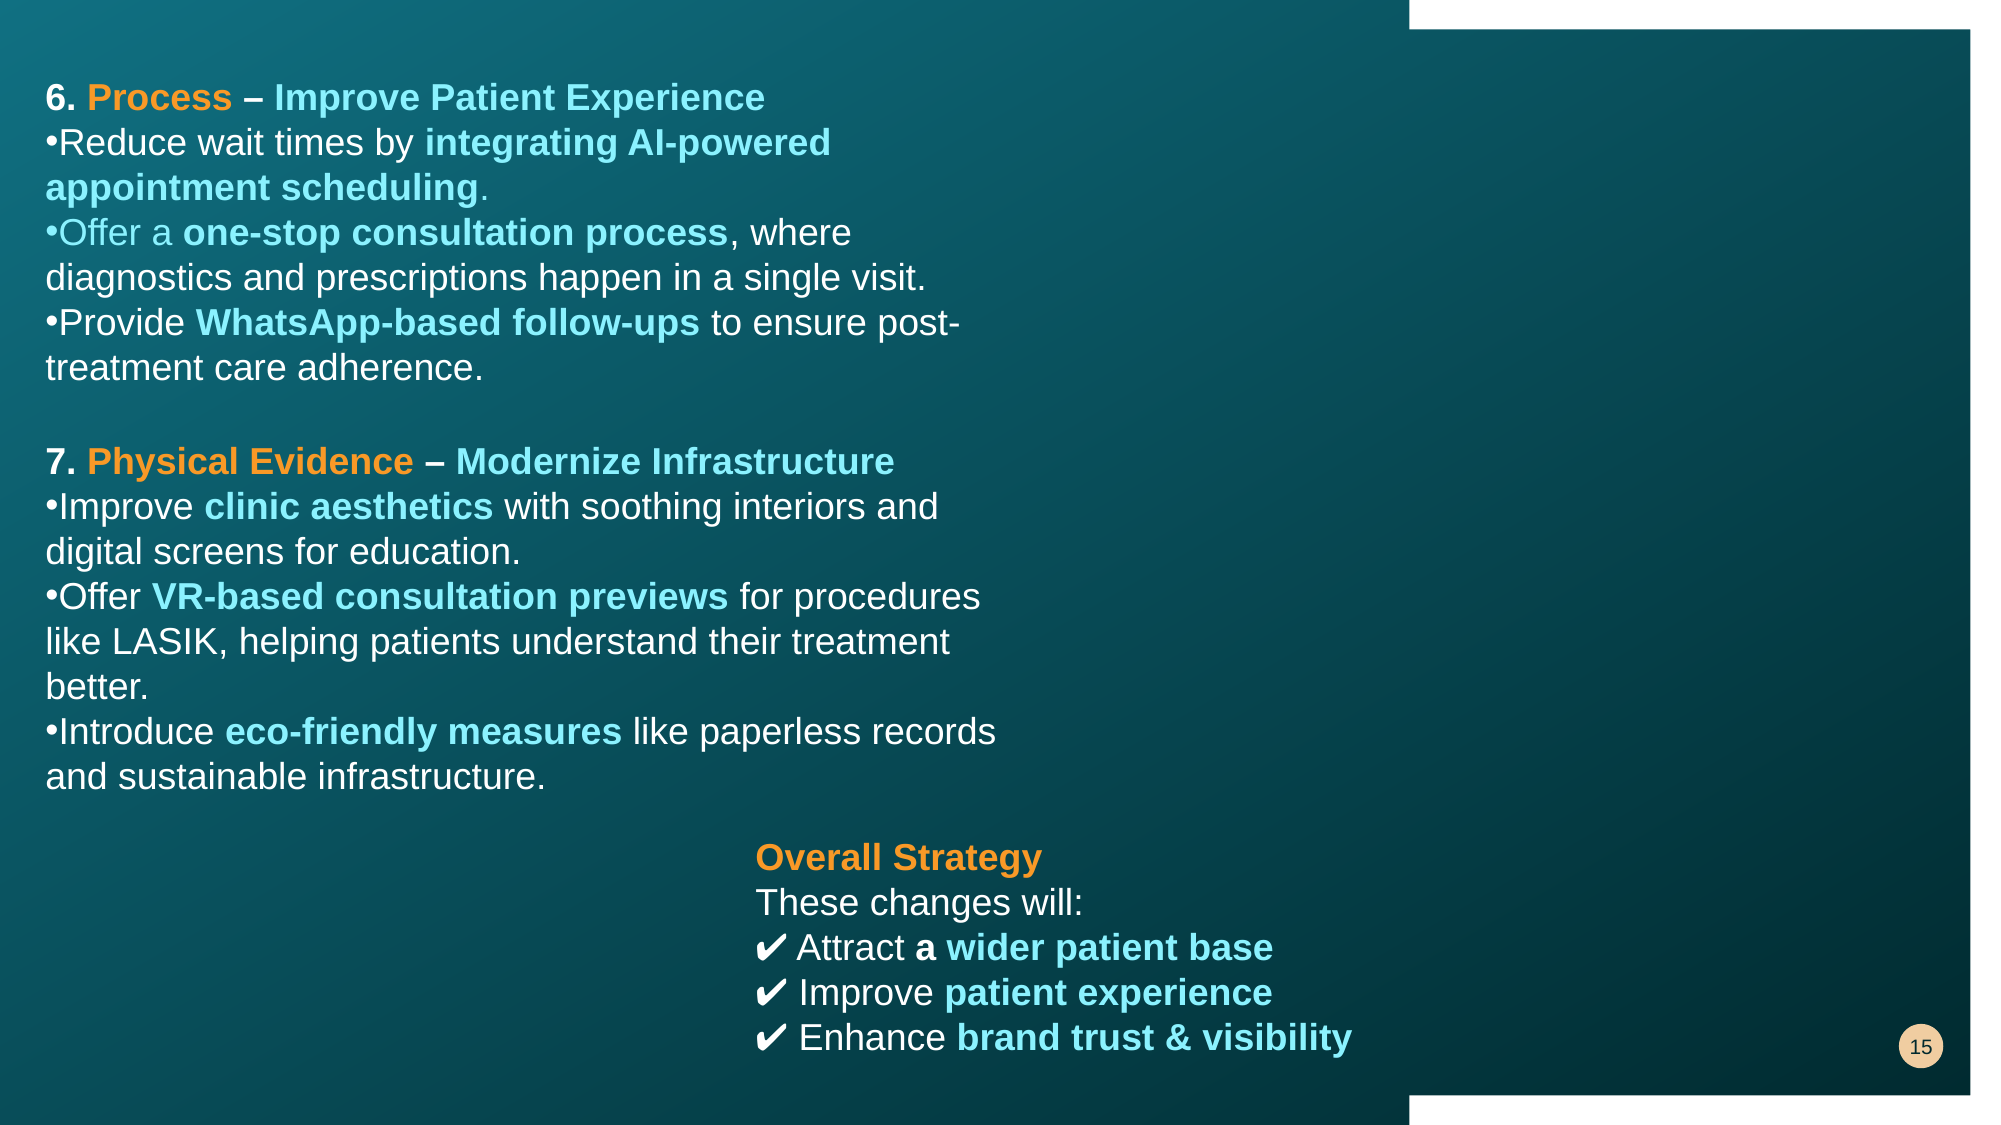

6. Process – Improve Patient Experience
Reduce wait times by integrating AI-powered appointment scheduling.
Offer a one-stop consultation process, where diagnostics and prescriptions happen in a single visit.
Provide WhatsApp-based follow-ups to ensure post-treatment care adherence.
7. Physical Evidence – Modernize Infrastructure
Improve clinic aesthetics with soothing interiors and digital screens for education.
Offer VR-based consultation previews for procedures like LASIK, helping patients understand their treatment better.
Introduce eco-friendly measures like paperless records and sustainable infrastructure.
Overall Strategy
These changes will:
✔ Attract a wider patient base
✔ Improve patient experience
✔ Enhance brand trust & visibility
15